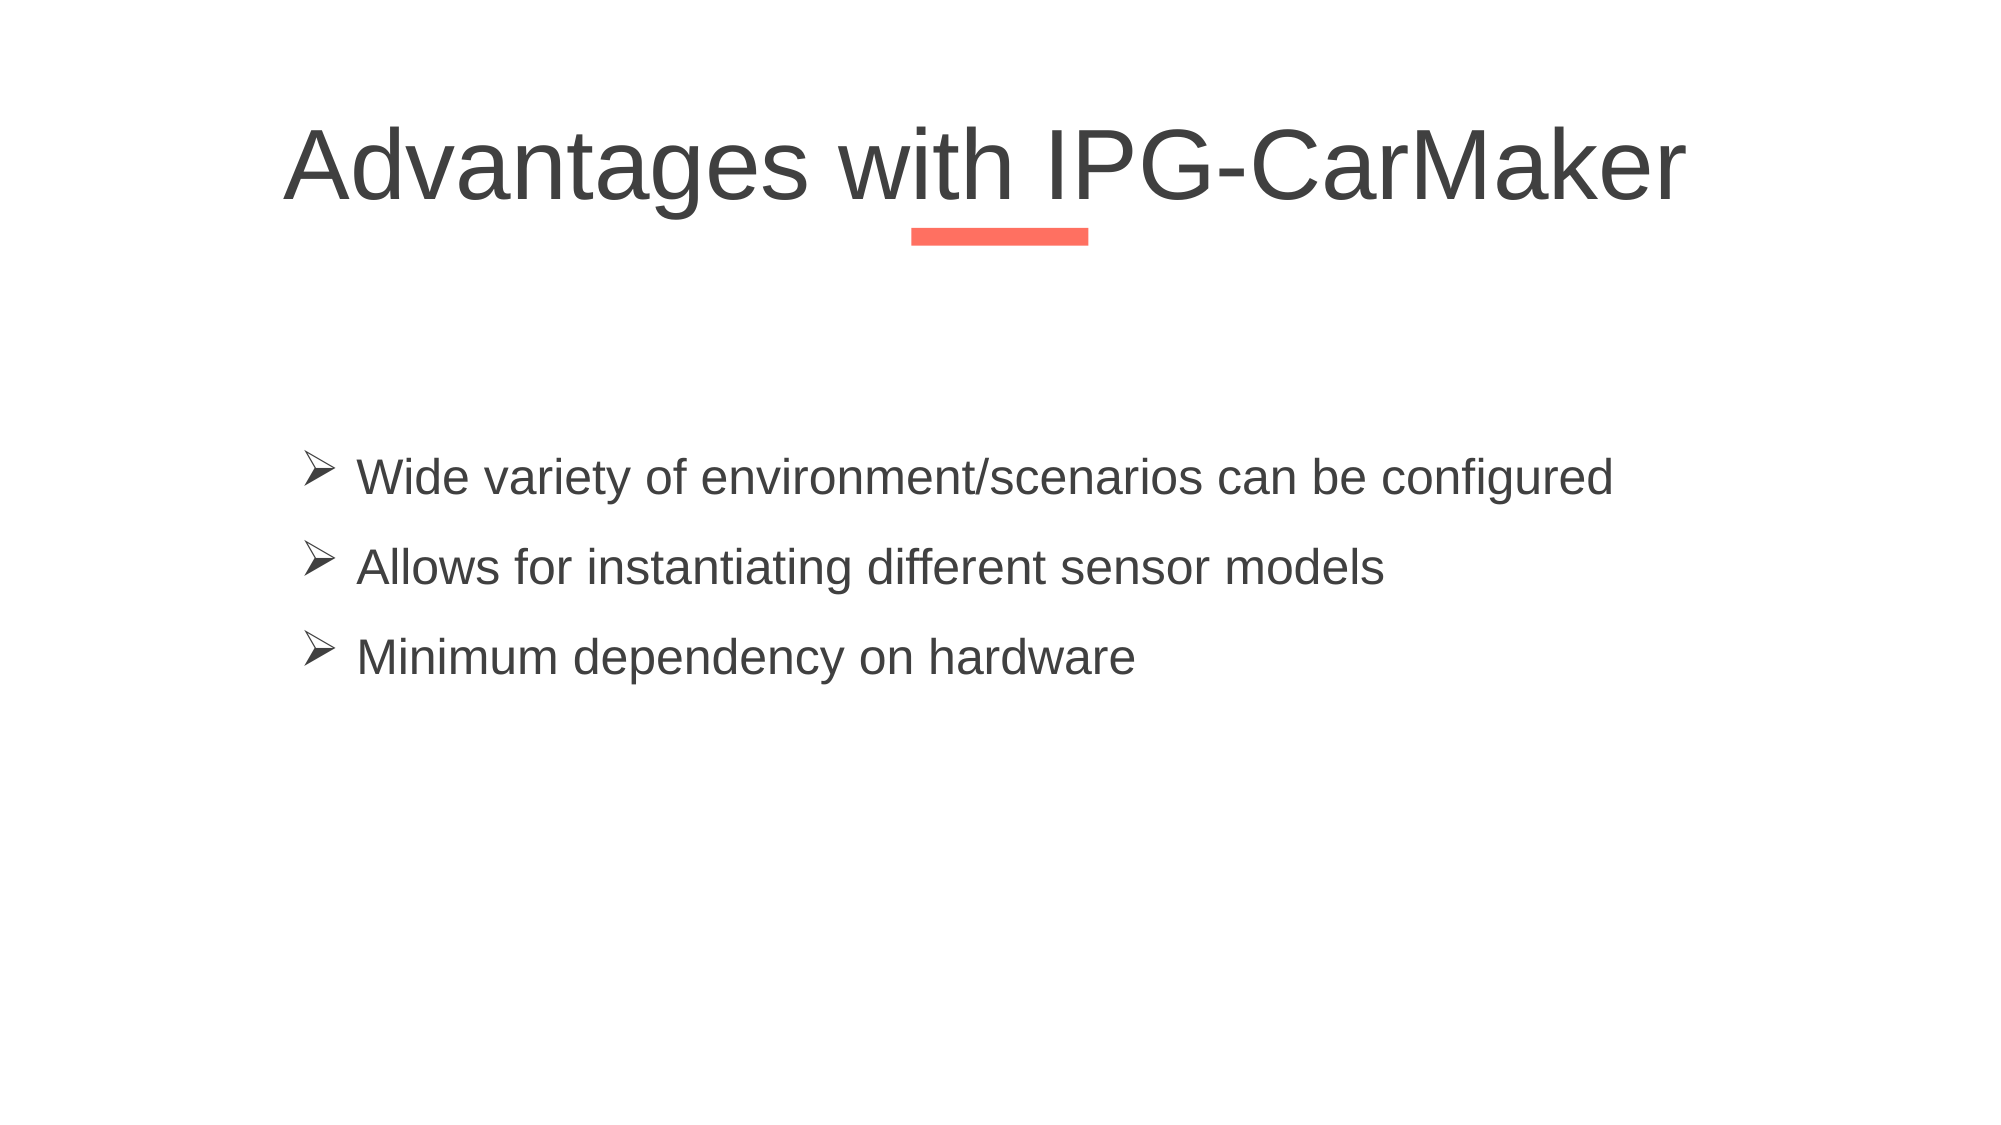

Advantages with IPG-CarMaker

Wide variety of environment/scenarios can be configured
Allows for instantiating different sensor models
Minimum dependency on hardware

DOING MORE